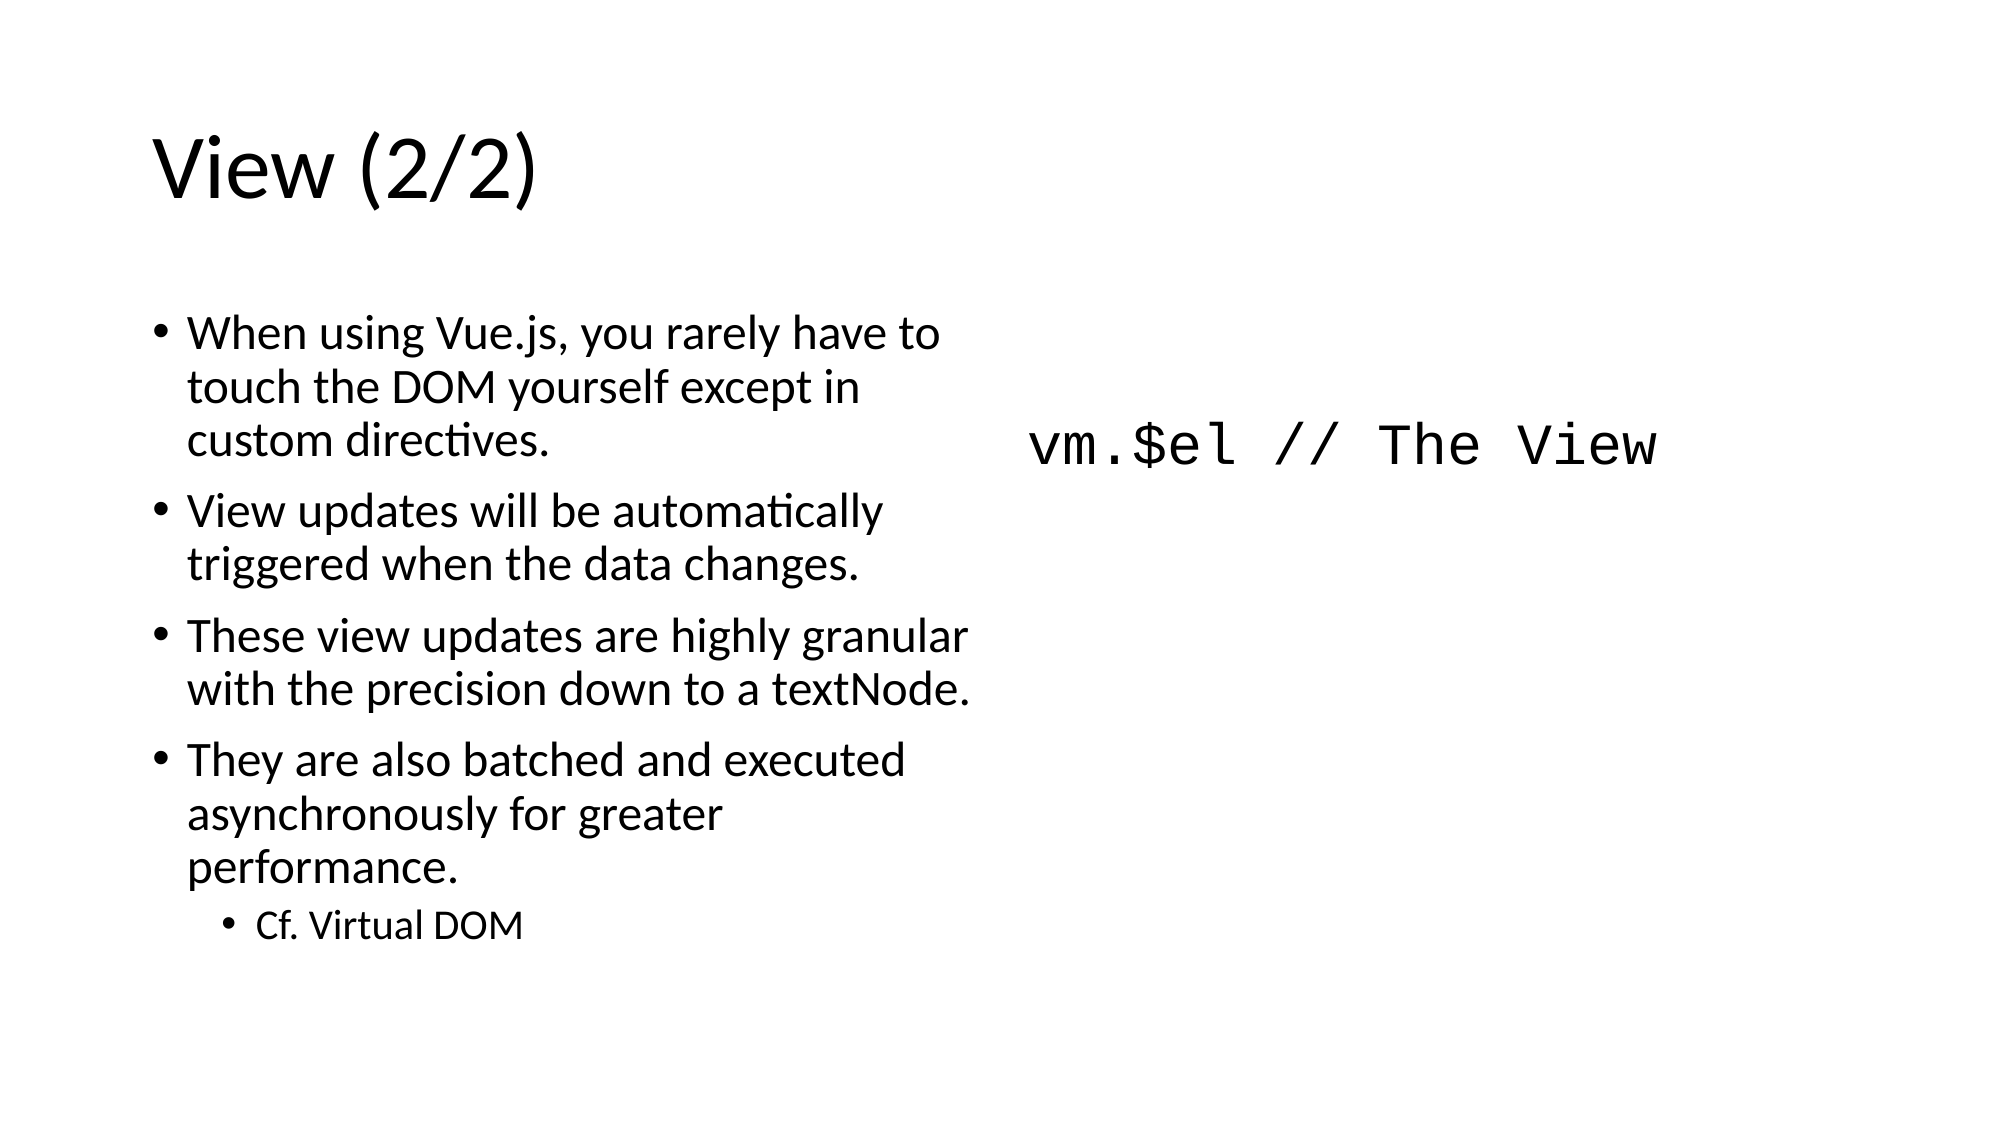

# View (2/2)
When using Vue.js, you rarely have to touch the DOM yourself except in custom directives.
View updates will be automatically triggered when the data changes.
These view updates are highly granular with the precision down to a textNode.
They are also batched and executed asynchronously for greater performance.
Cf. Virtual DOM

vm.$el // The View